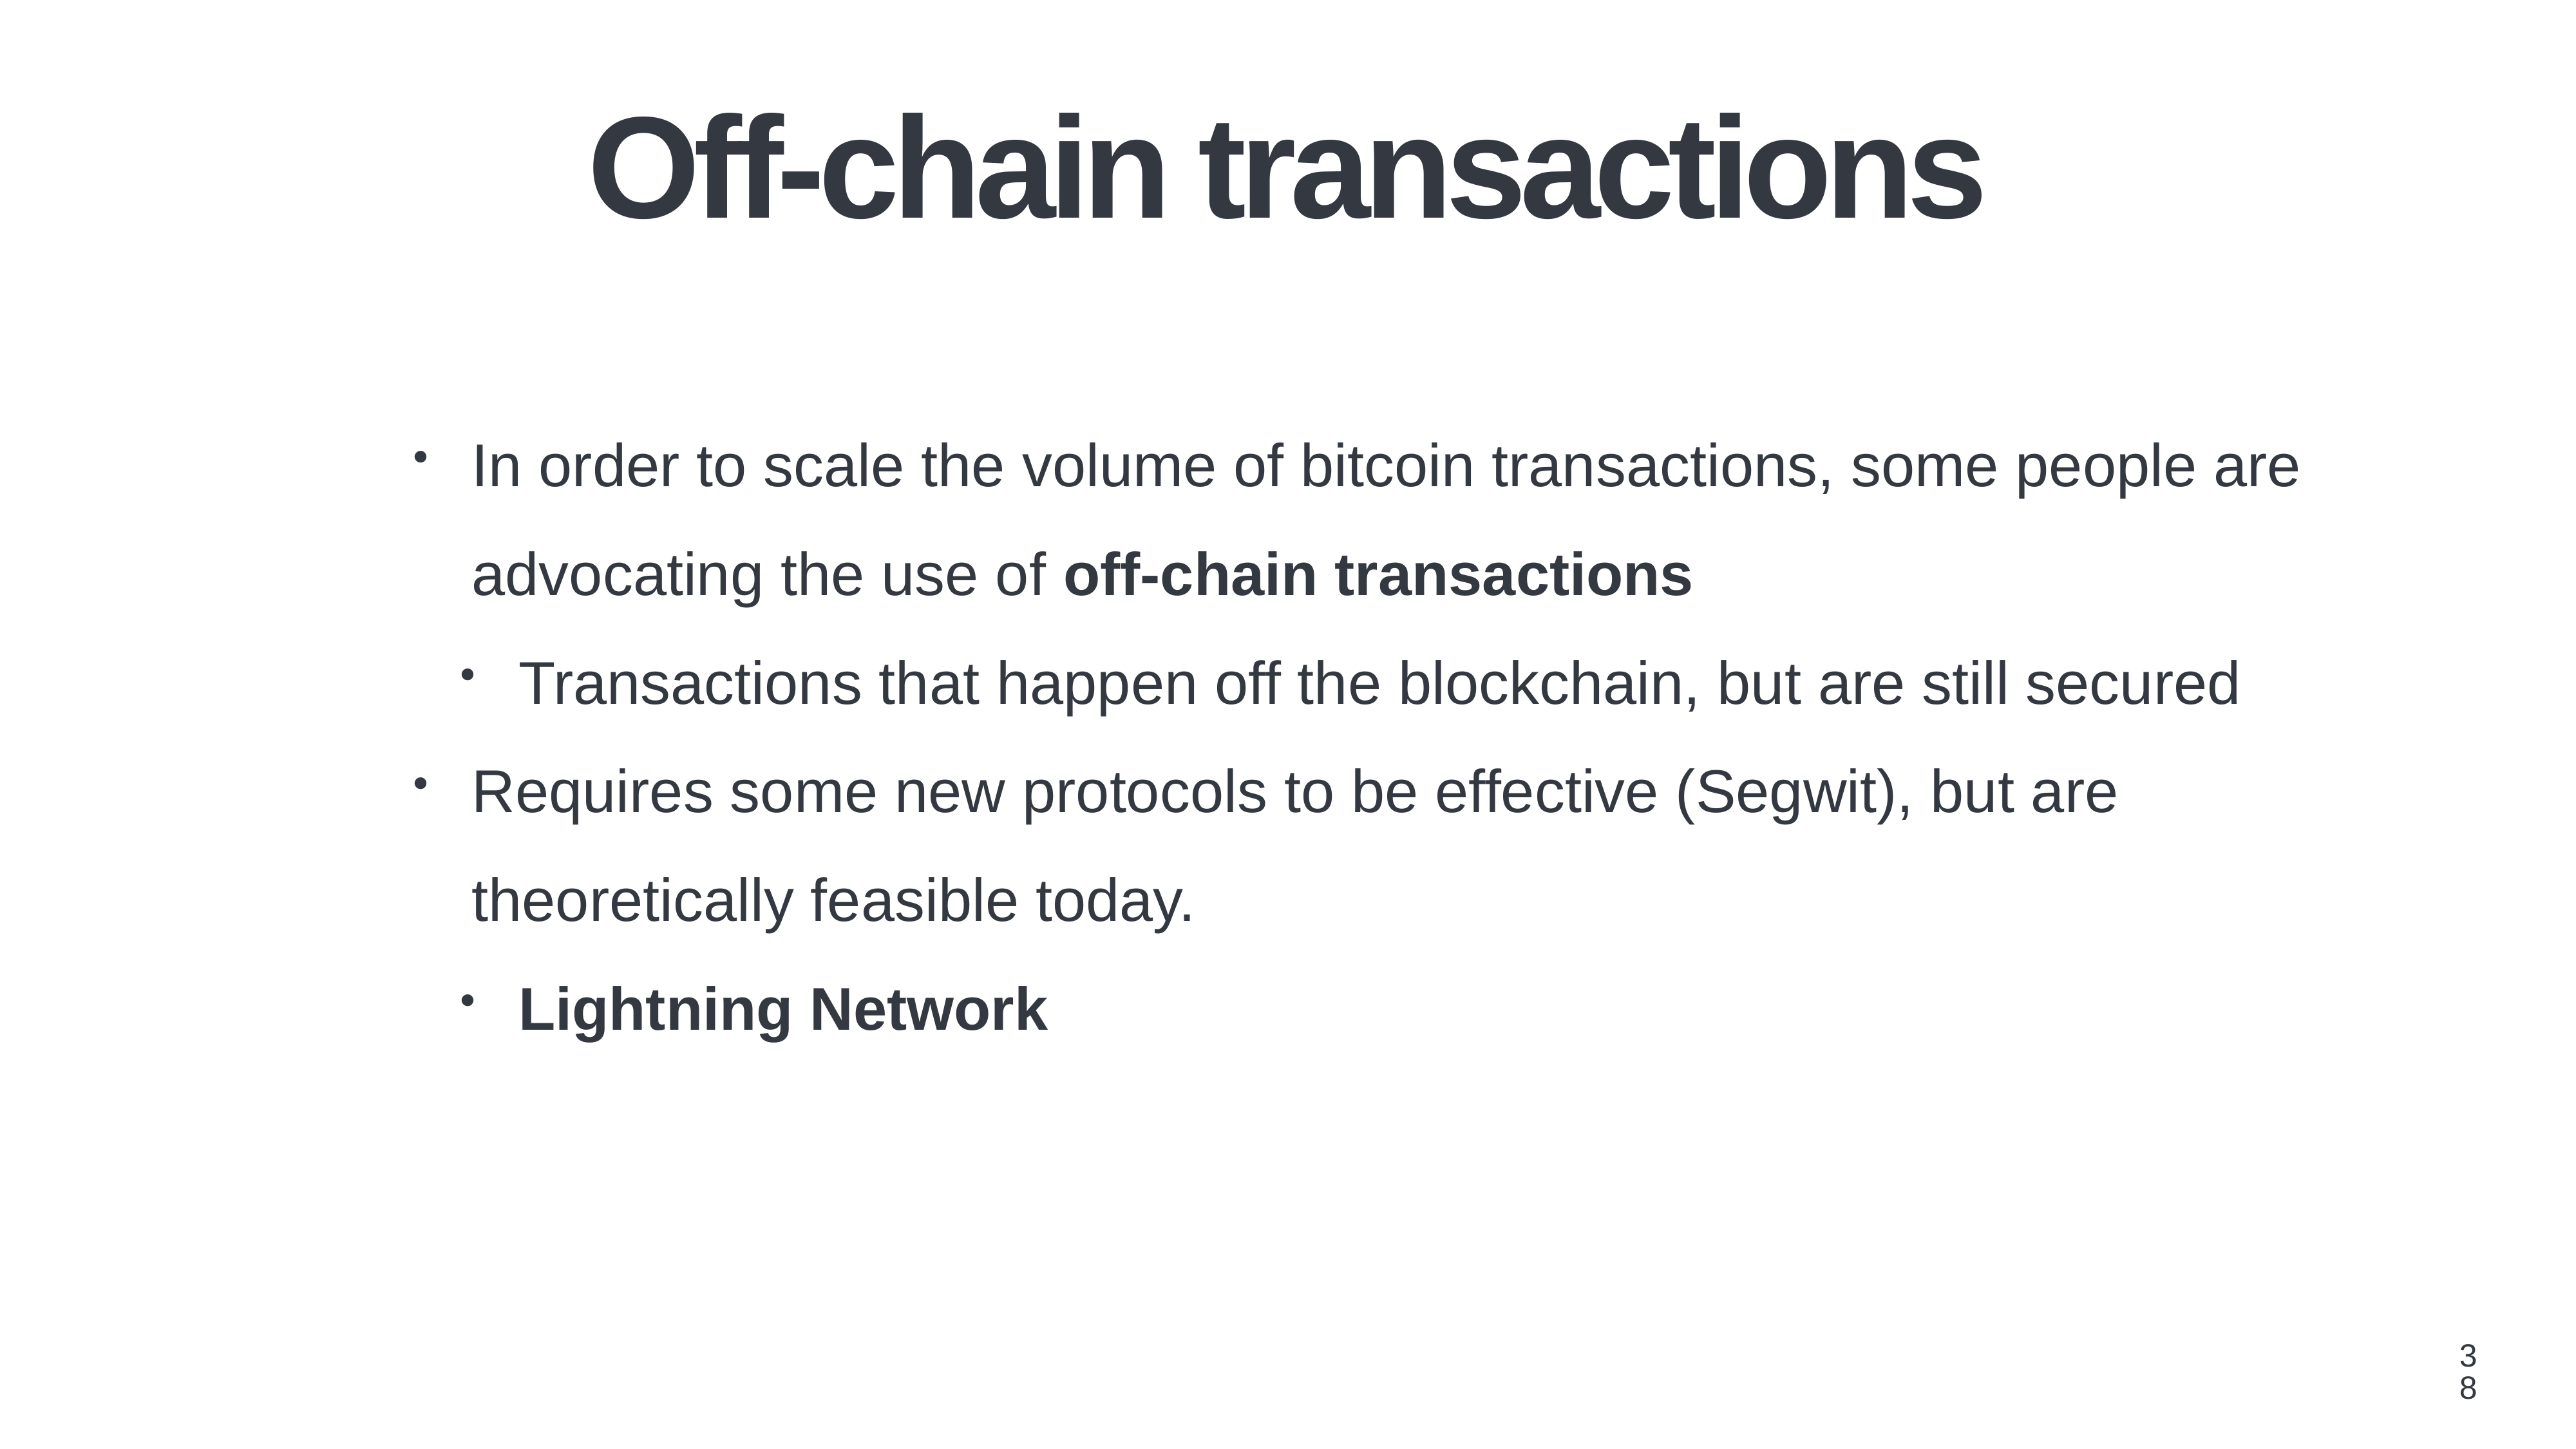

# Off-chain transactions
In order to scale the volume of bitcoin transactions, some people are advocating the use of off-chain transactions
Transactions that happen off the blockchain, but are still secured
Requires some new protocols to be effective (Segwit), but are theoretically feasible today.
Lightning Network
38